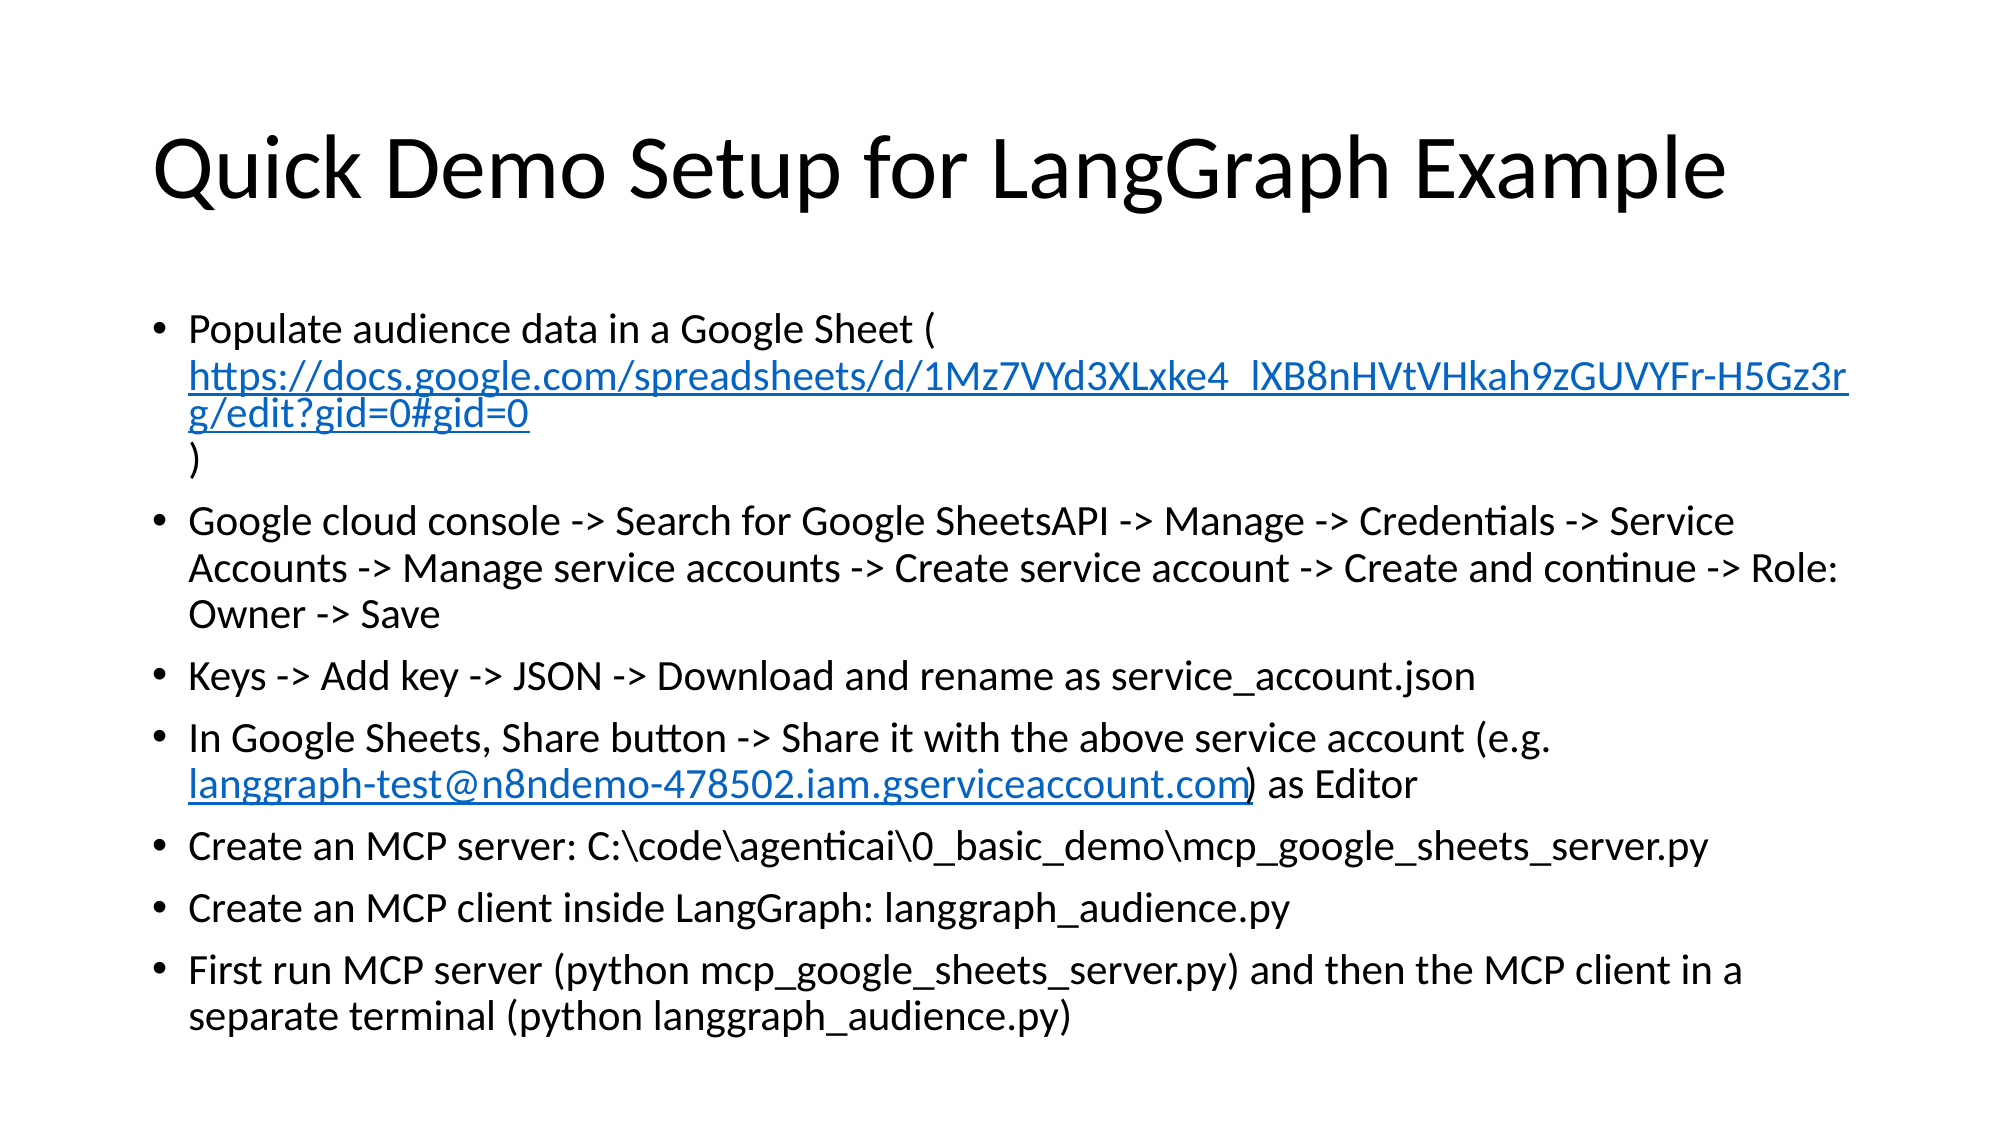

# Quick Demo Setup for LangGraph Example
Populate audience data in a Google Sheet (https://docs.google.com/spreadsheets/d/1Mz7VYd3XLxke4_lXB8nHVtVHkah9zGUVYFr-H5Gz3rg/edit?gid=0#gid=0)
Google cloud console -> Search for Google SheetsAPI -> Manage -> Credentials -> Service Accounts -> Manage service accounts -> Create service account -> Create and continue -> Role: Owner -> Save
Keys -> Add key -> JSON -> Download and rename as service_account.json
In Google Sheets, Share button -> Share it with the above service account (e.g. langgraph-test@n8ndemo-478502.iam.gserviceaccount.com) as Editor
Create an MCP server: C:\code\agenticai\0_basic_demo\mcp_google_sheets_server.py
Create an MCP client inside LangGraph: langgraph_audience.py
First run MCP server (python mcp_google_sheets_server.py) and then the MCP client in a separate terminal (python langgraph_audience.py)